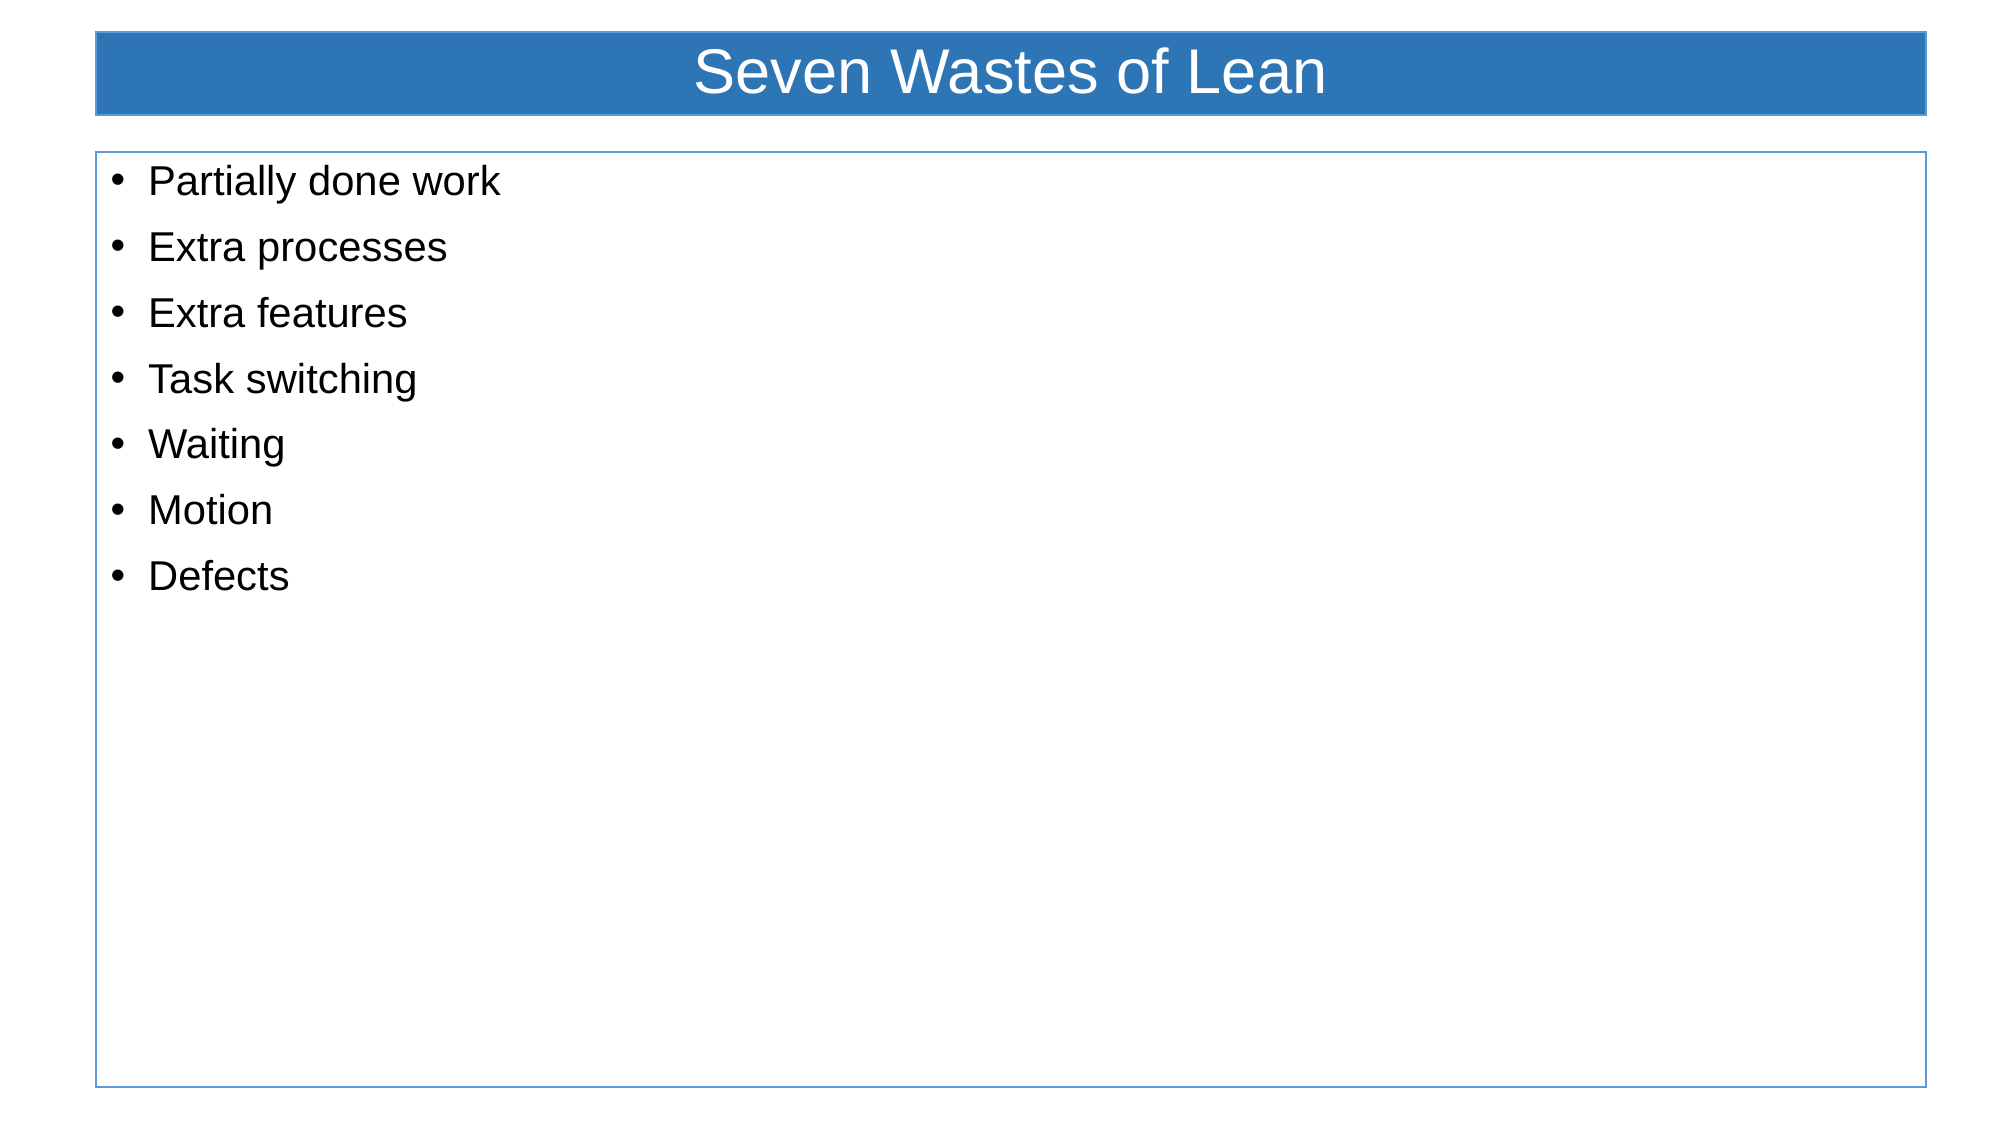

# Seven Wastes of Lean
Partially done work
Extra processes
Extra features
Task switching
Waiting
Motion
Defects